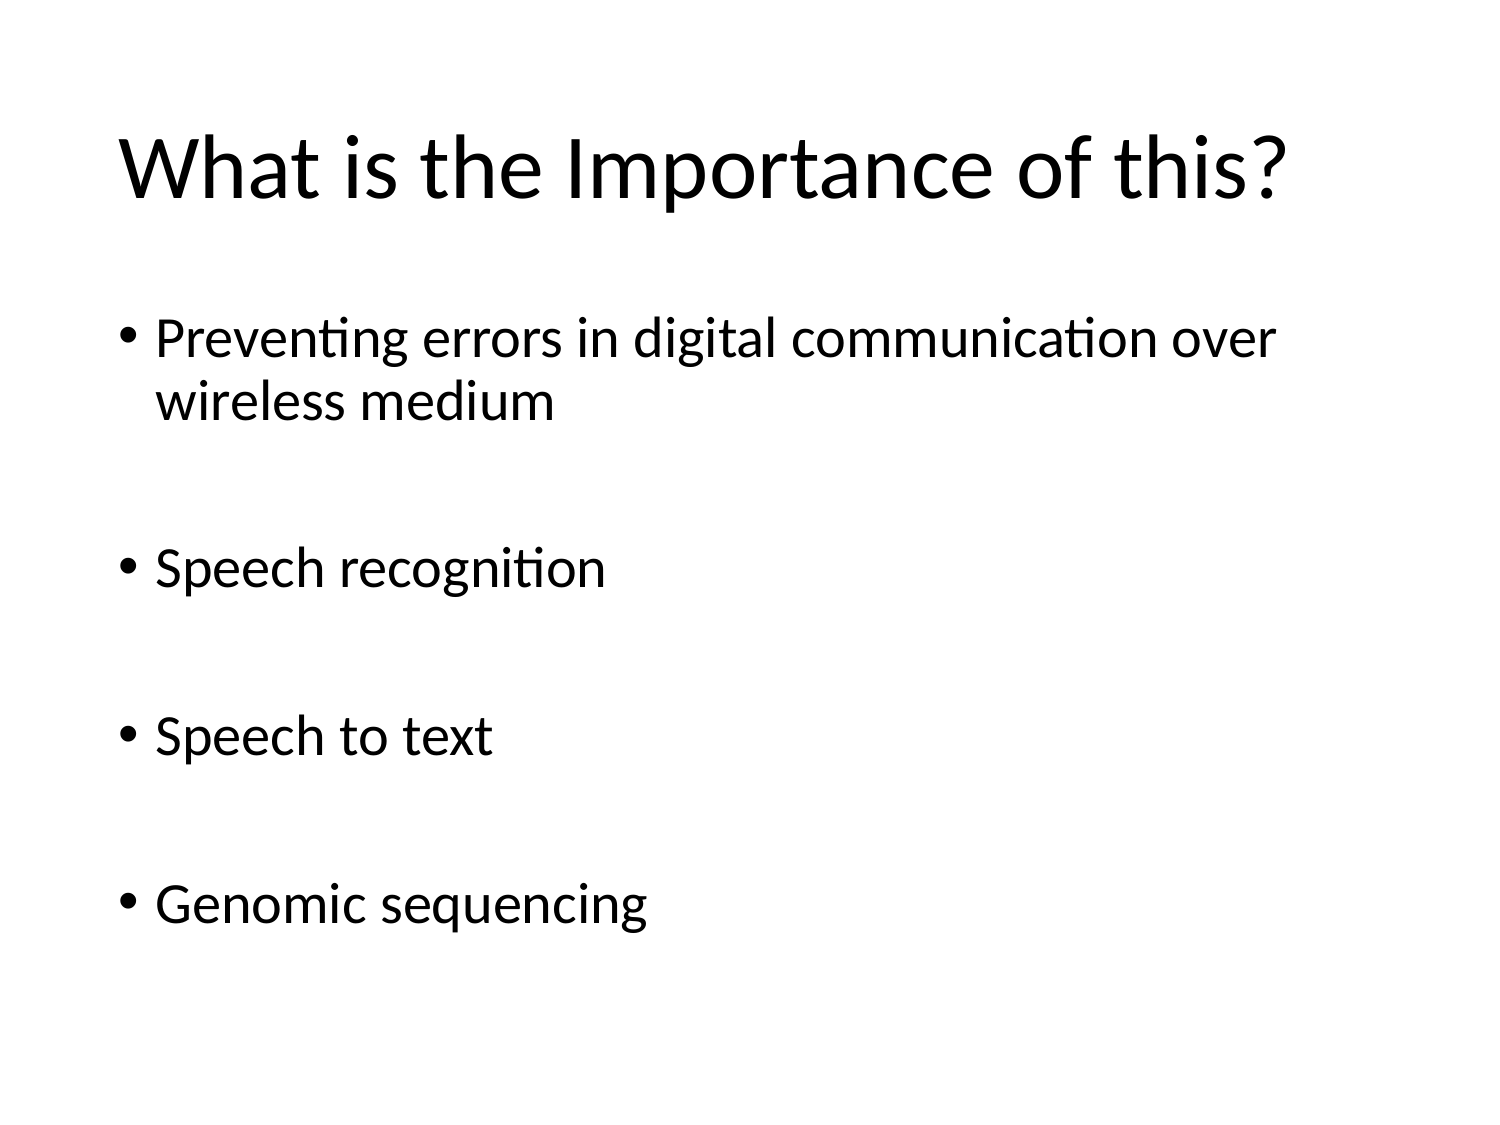

# What is the Importance of this?
Preventing errors in digital communication over wireless medium

Speech recognition

Speech to text

Genomic sequencing